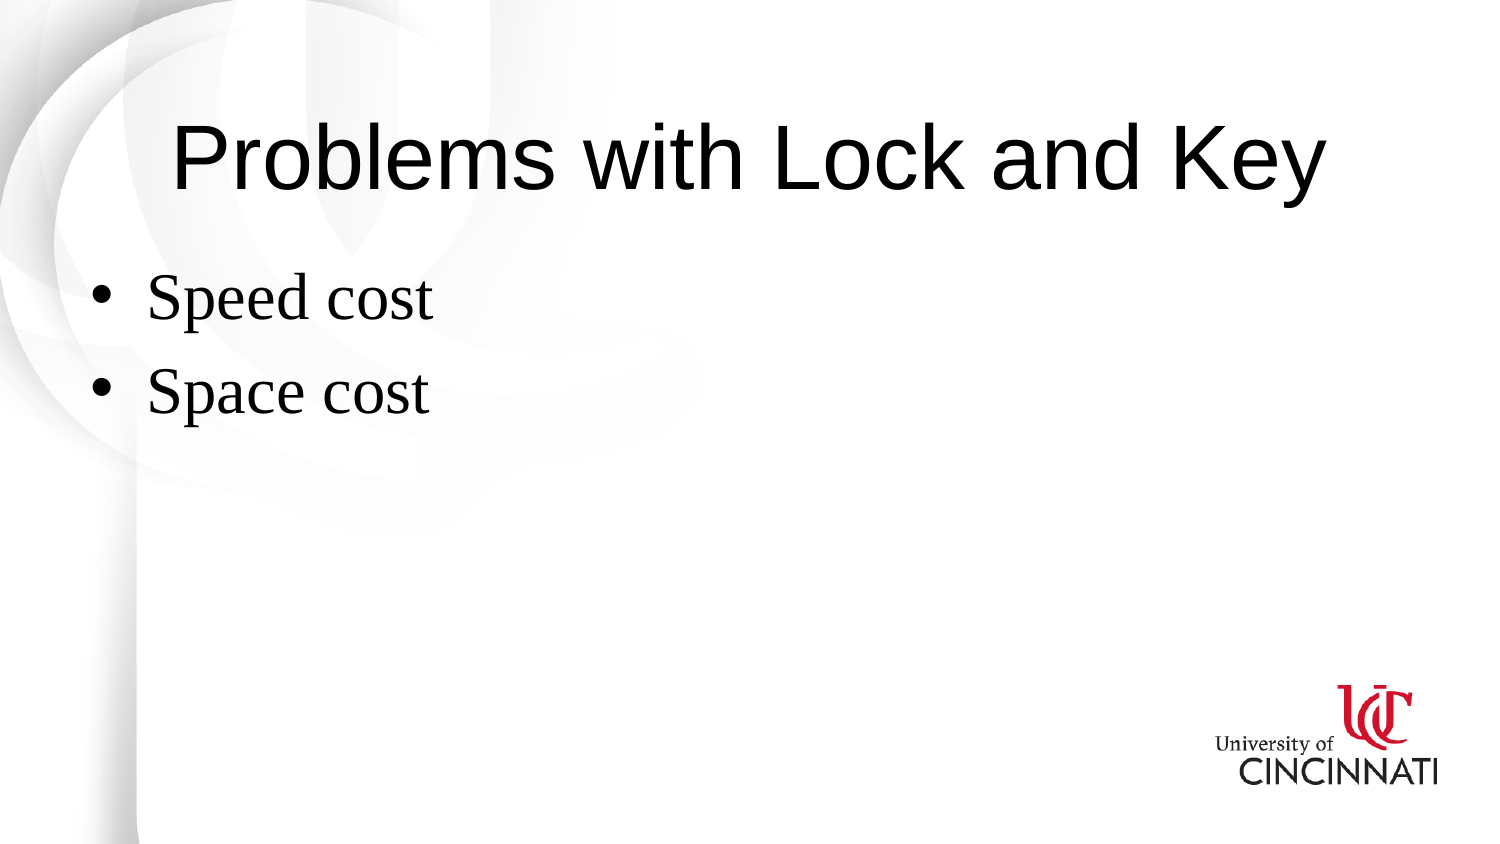

# Problems with Lock and Key
Speed cost
Space cost